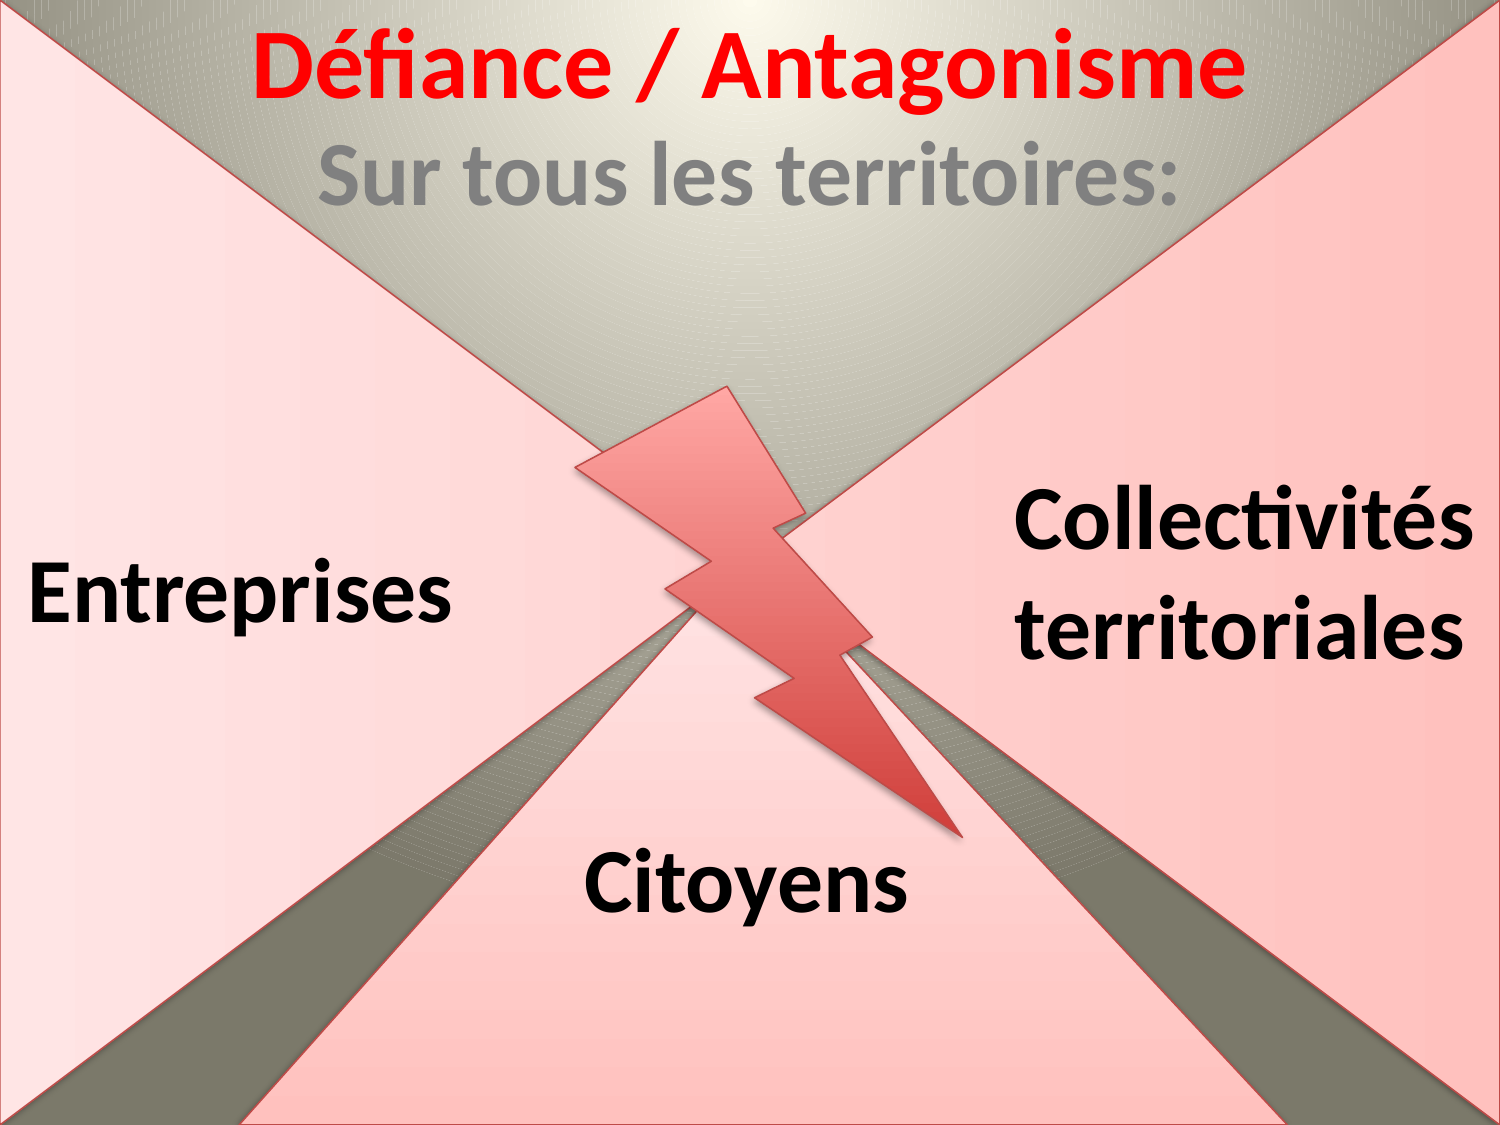

Citoyens
Défiance / Antagonisme
# Sur tous les territoires:

Collectivités territoriales
Entreprises
Citoyens